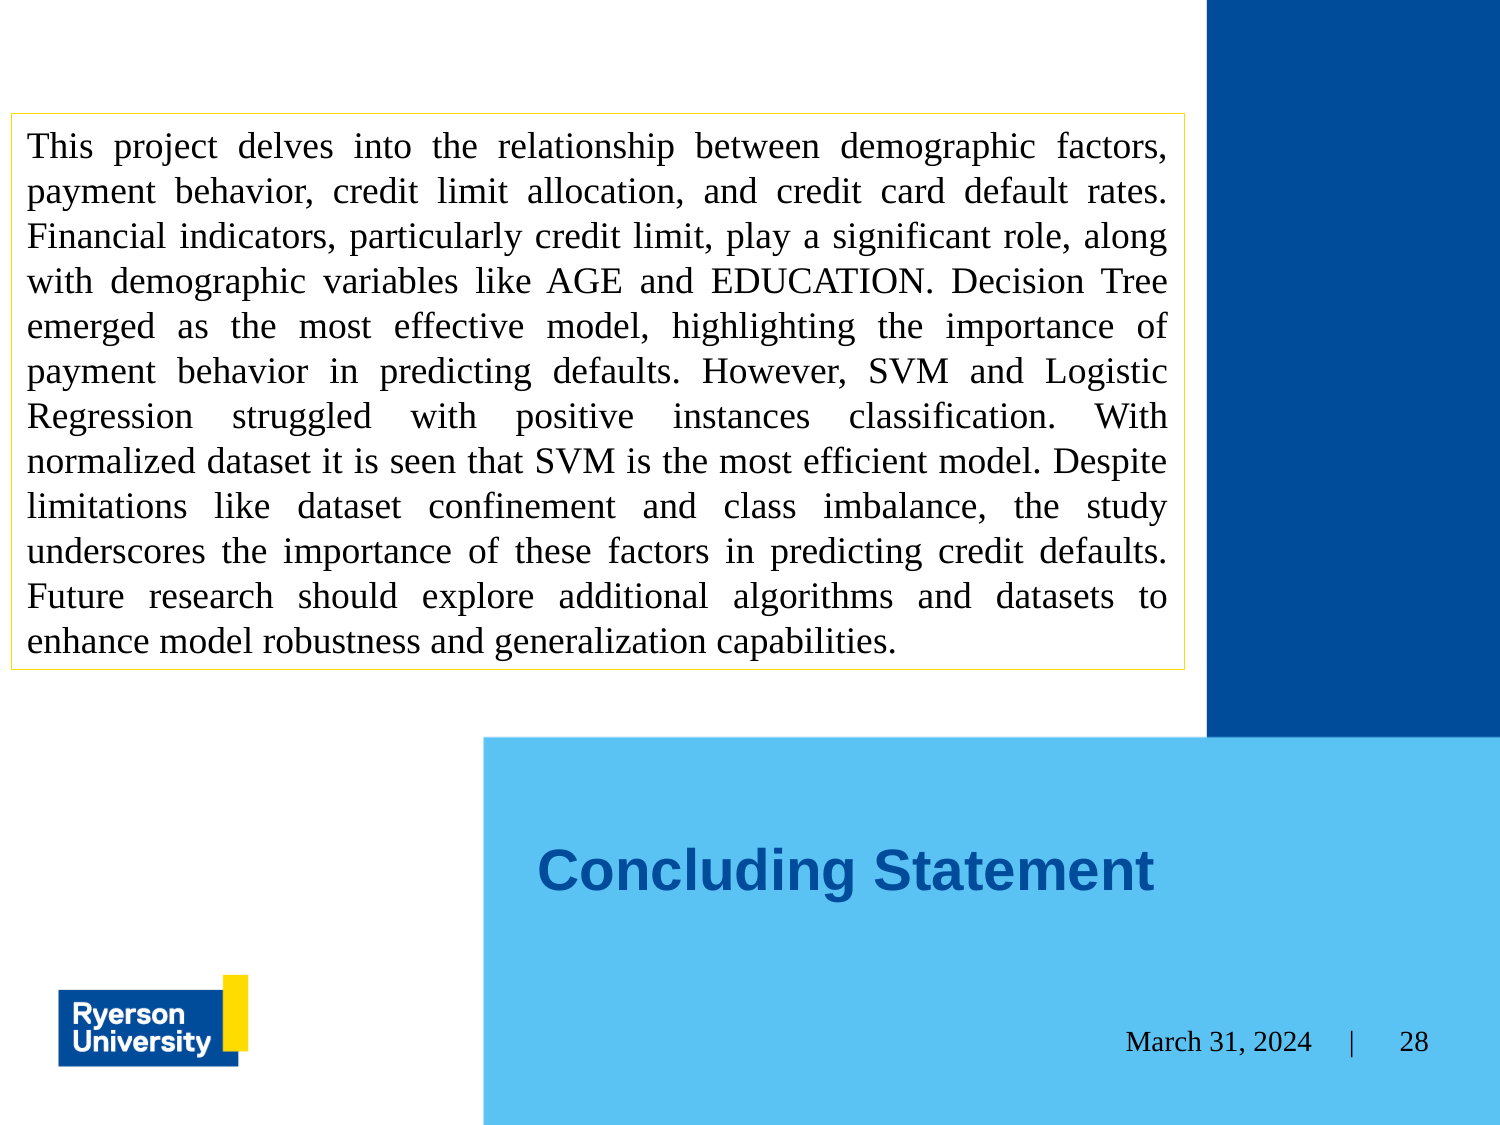

# This project delves into the relationship between demographic factors, payment behavior, credit limit allocation, and credit card default rates. Financial indicators, particularly credit limit, play a significant role, along with demographic variables like AGE and EDUCATION. Decision Tree emerged as the most effective model, highlighting the importance of payment behavior in predicting defaults. However, SVM and Logistic Regression struggled with positive instances classification. With normalized dataset it is seen that SVM is the most efficient model. Despite limitations like dataset confinement and class imbalance, the study underscores the importance of these factors in predicting credit defaults. Future research should explore additional algorithms and datasets to enhance model robustness and generalization capabilities.
Concluding Statement
28
March 31, 2024     |